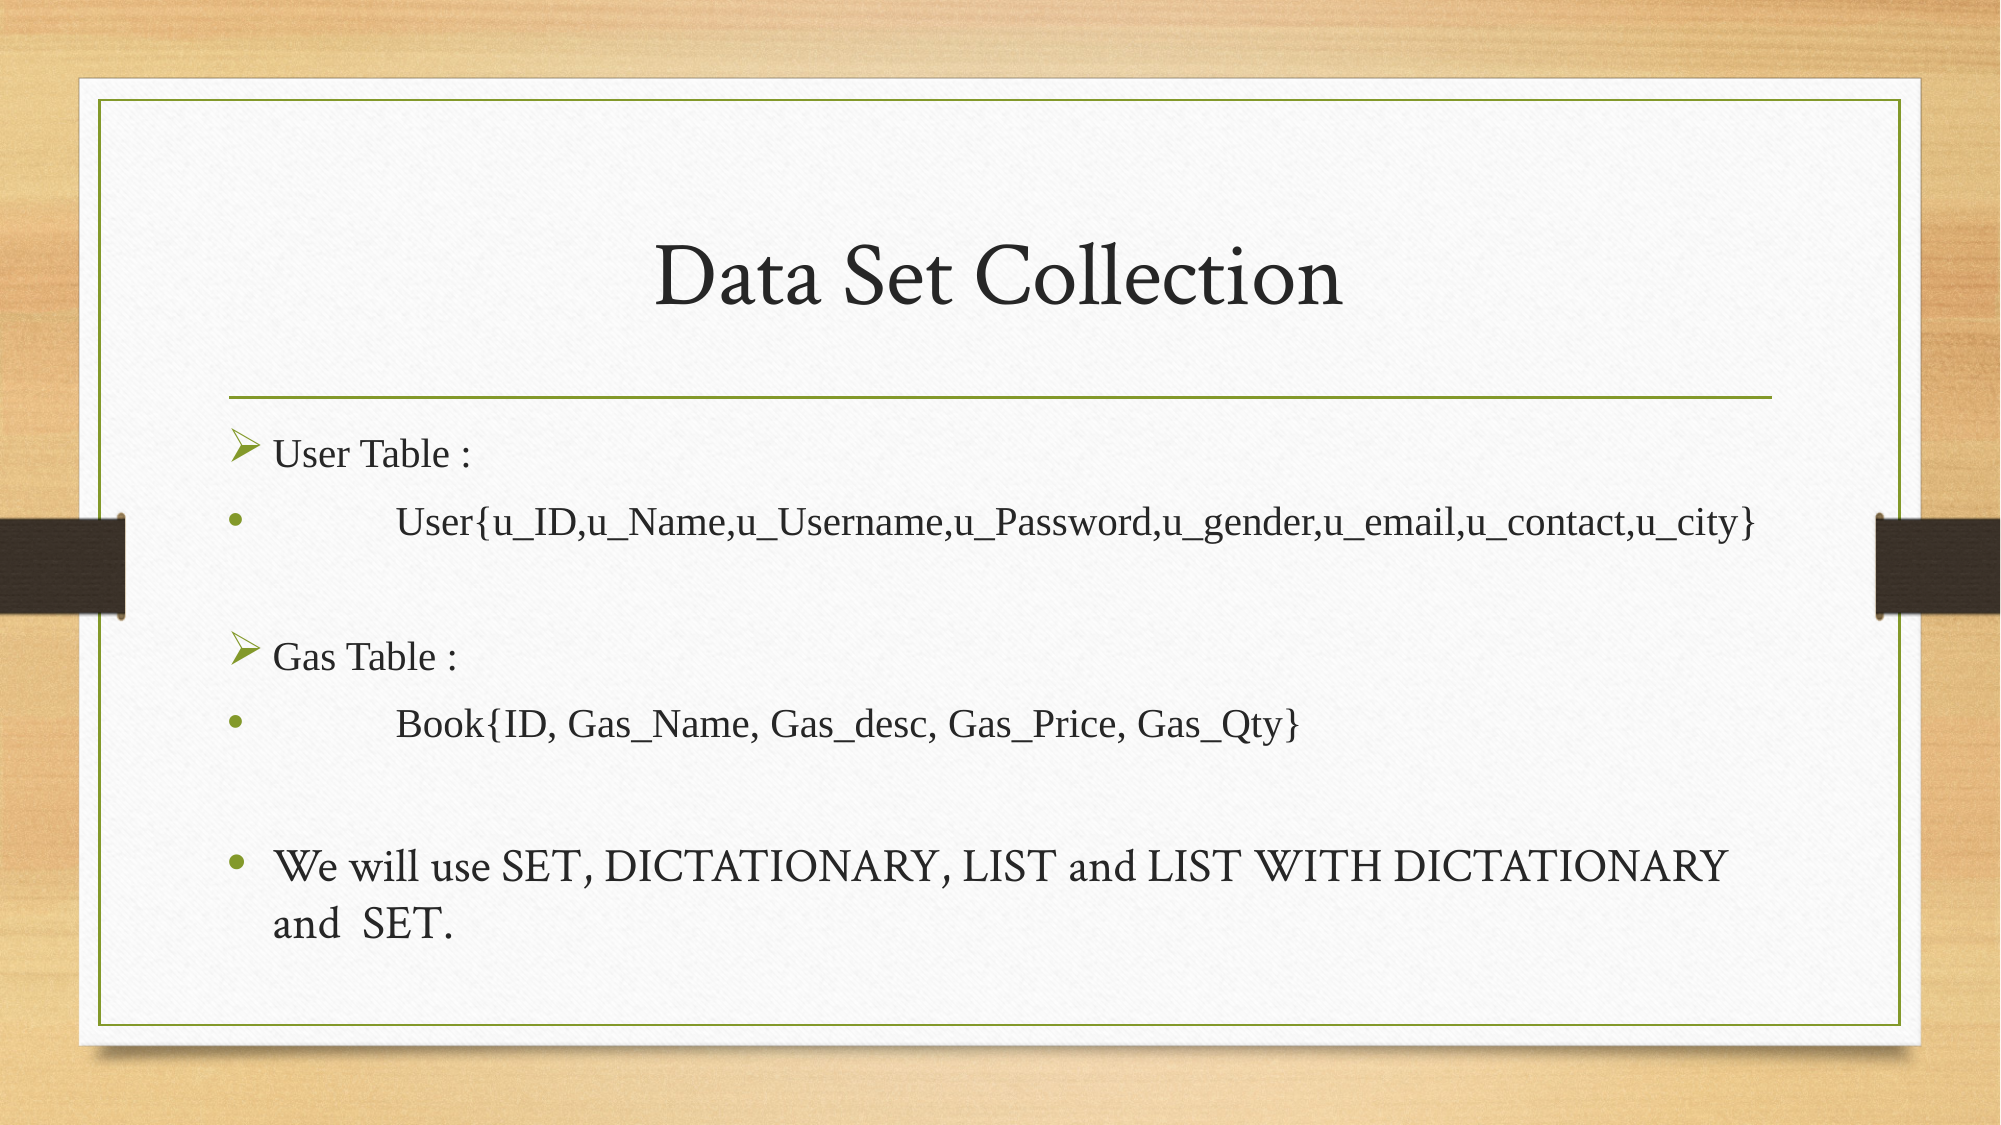

# Data Set Collection
User Table :
	User{u_ID,u_Name,u_Username,u_Password,u_gender,u_email,u_contact,u_city}

Gas Table :
	Book{ID, Gas_Name, Gas_desc, Gas_Price, Gas_Qty}

We will use SET, DICTATIONARY, LIST and LIST WITH DICTATIONARY and  SET.